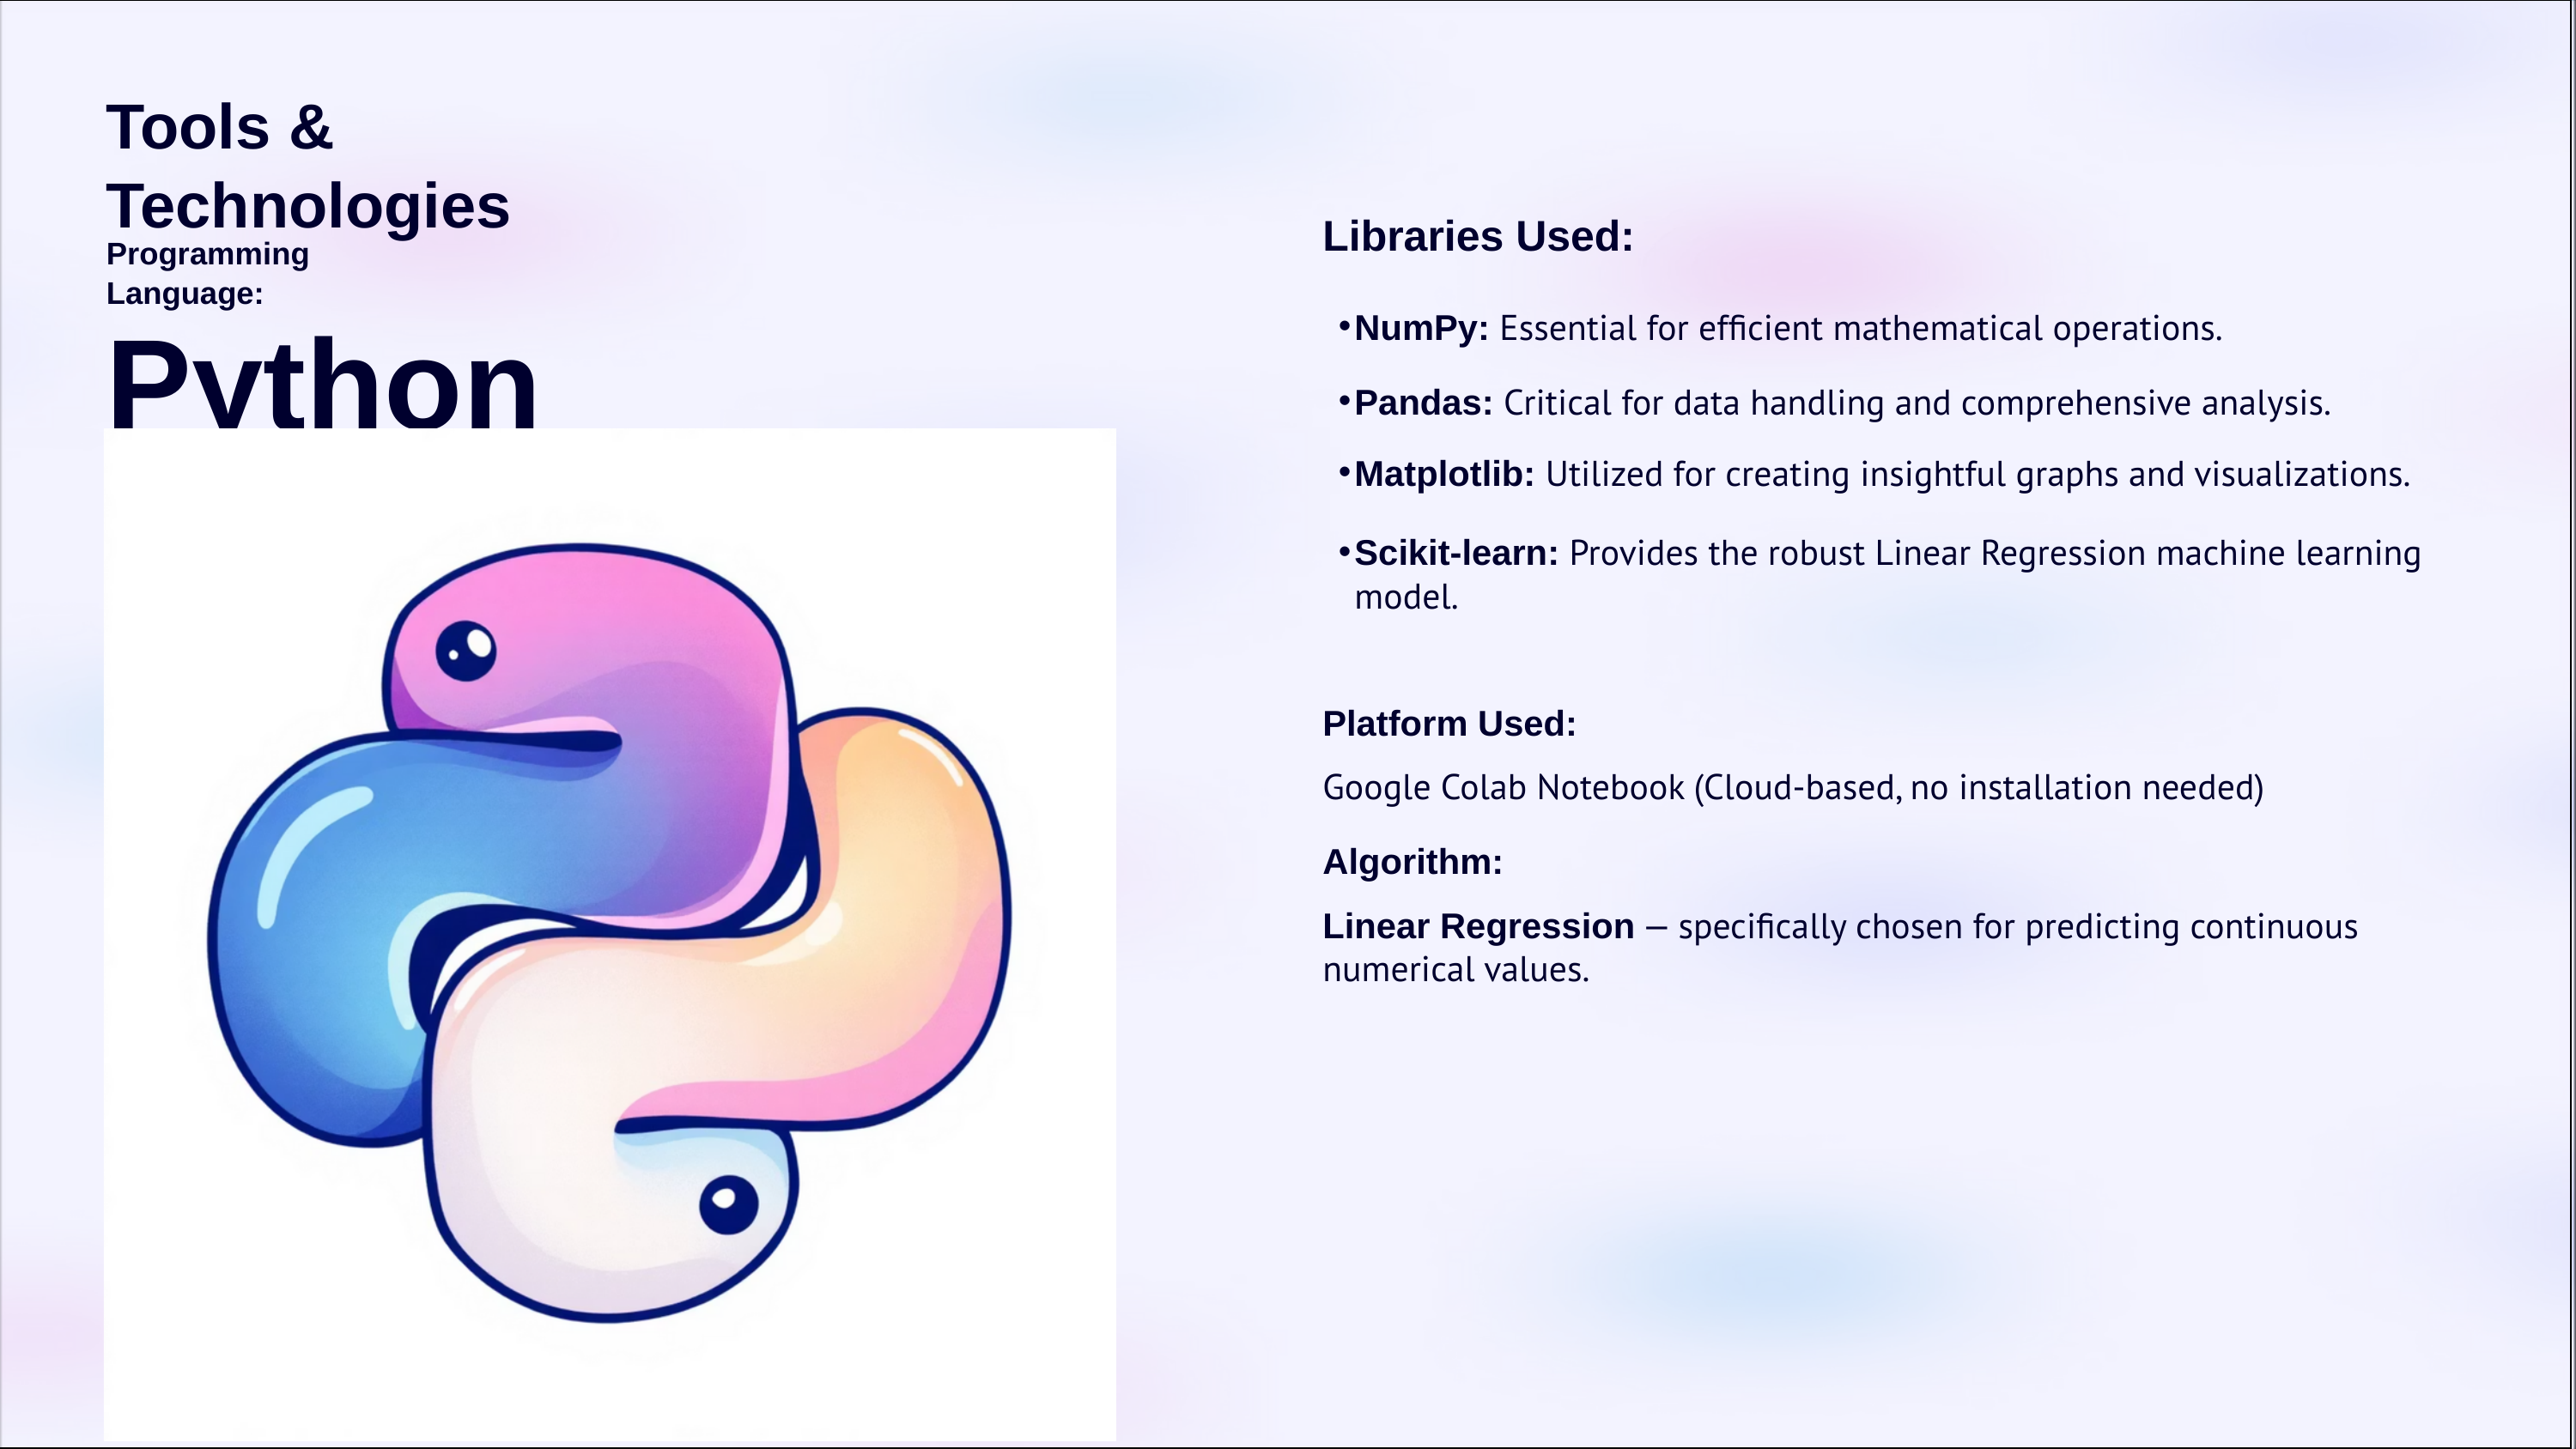

Tools & Technologies
Libraries Used:
Programming Language:
Python
NumPy: Essential for efficient mathematical operations.
Pandas: Critical for data handling and comprehensive analysis.

Matplotlib: Utilized for creating insightful graphs and visualizations.
Scikit-learn: Provides the robust Linear Regression machine learning model.
Platform Used:
Google Colab Notebook (Cloud-based, no installation needed)
Algorithm:
Linear Regression — specifically chosen for predicting continuous numerical values.